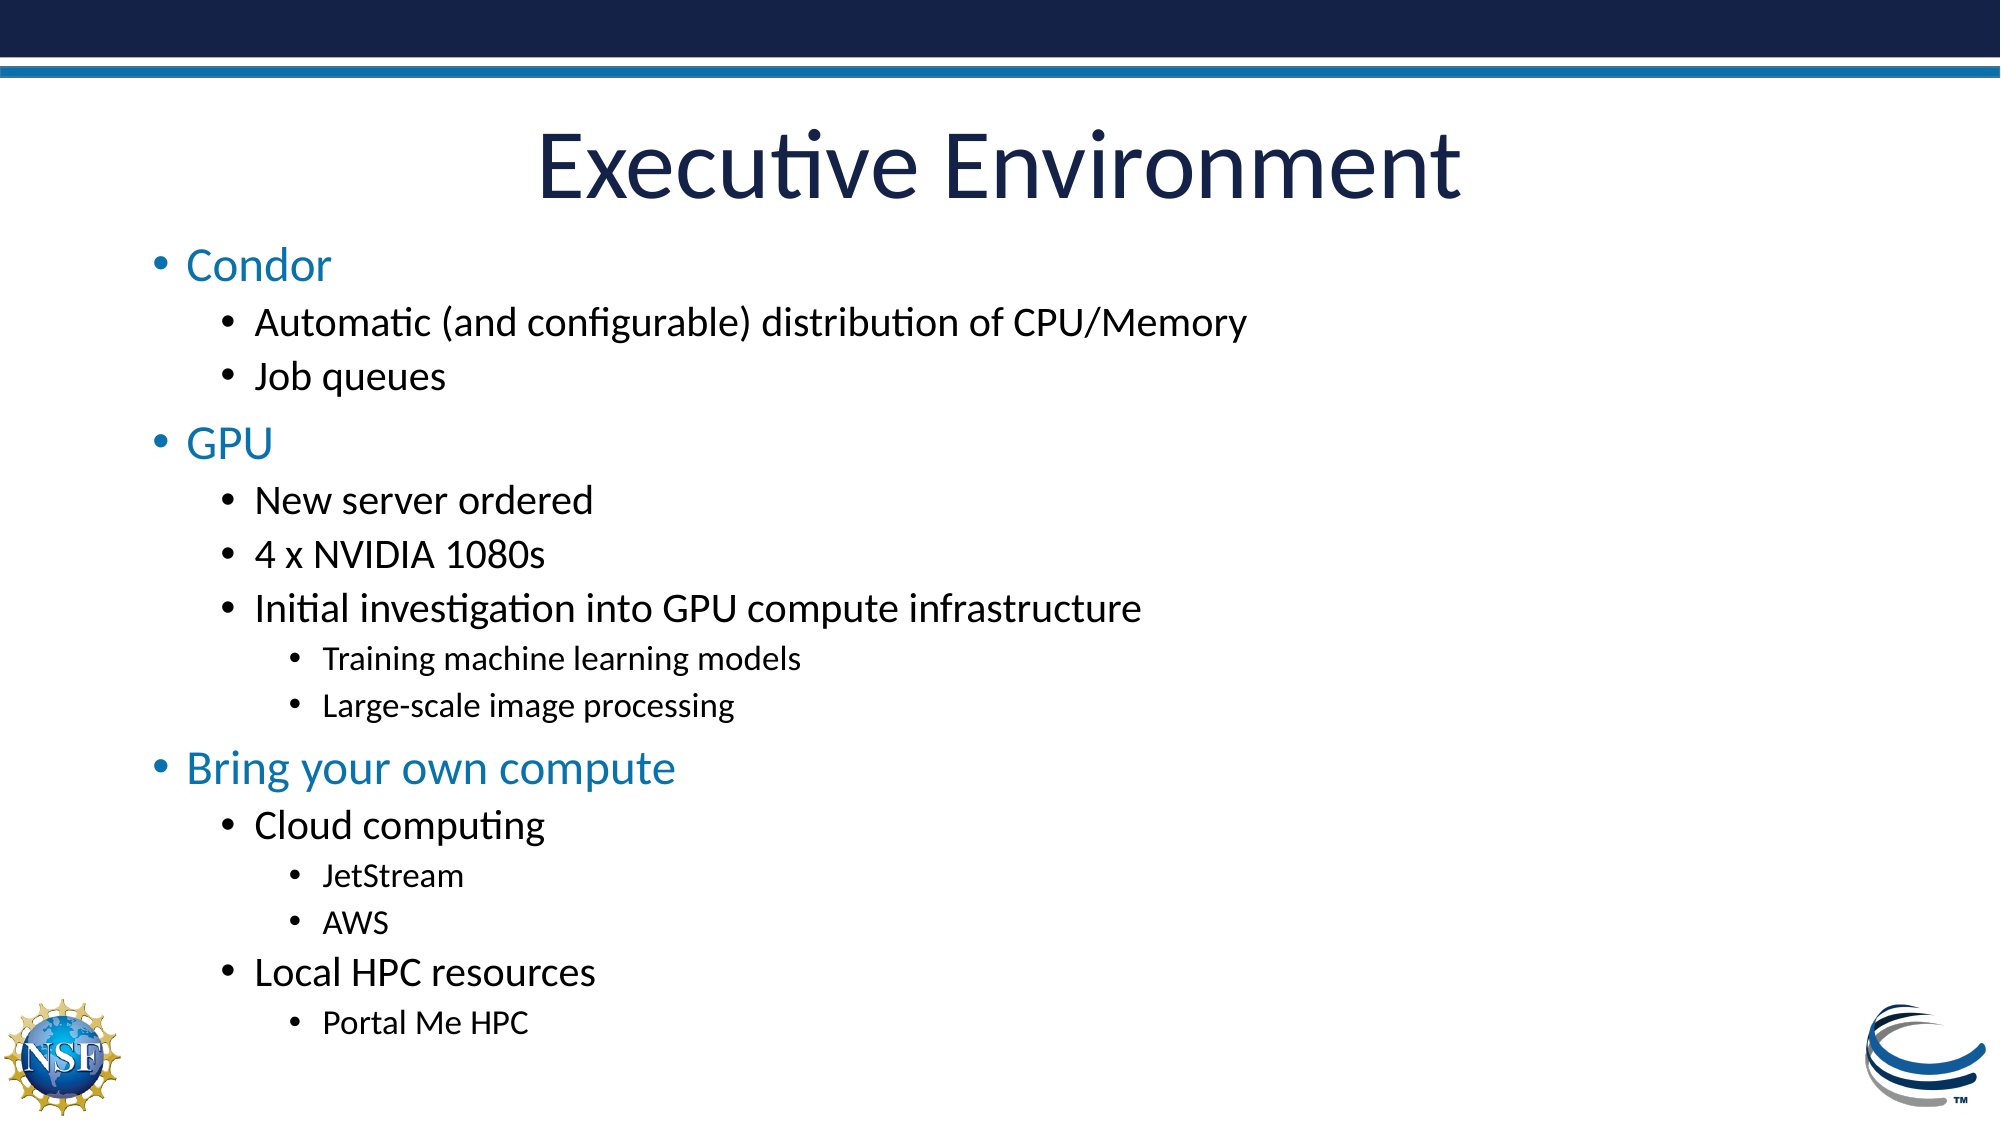

# Executive Environment
Condor
Automatic (and configurable) distribution of CPU/Memory
Job queues
GPU
New server ordered
4 x NVIDIA 1080s
Initial investigation into GPU compute infrastructure
Training machine learning models
Large-scale image processing
Bring your own compute
Cloud computing
JetStream
AWS
Local HPC resources
Portal Me HPC